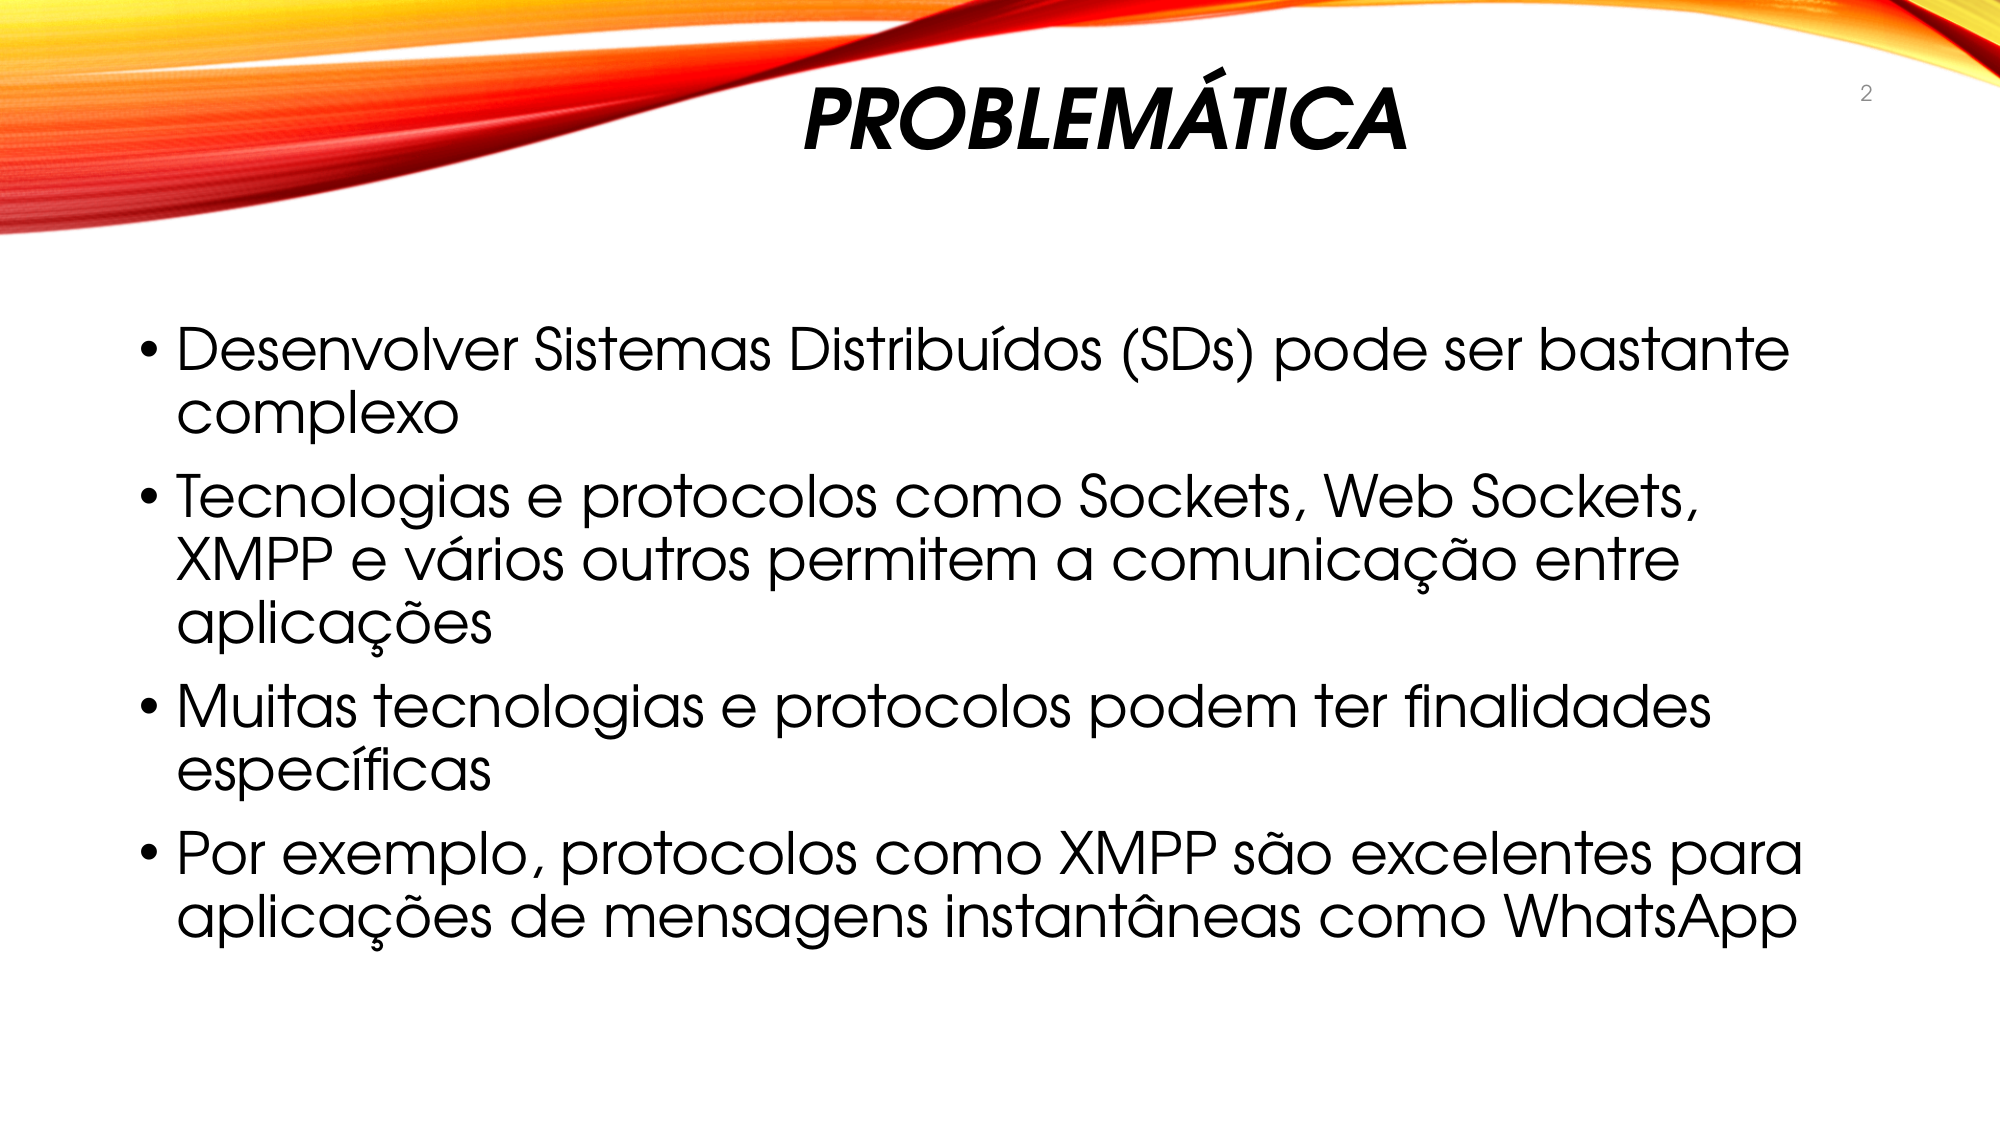

# PROBLEMÁTICA
2
Desenvolver Sistemas Distribuídos (SDs) pode ser bastante complexo
Tecnologias e protocolos como Sockets, Web Sockets, XMPP e vários outros permitem a comunicação entre aplicações
Muitas tecnologias e protocolos podem ter finalidades específicas
Por exemplo, protocolos como XMPP são excelentes para aplicações de mensagens instantâneas como WhatsApp